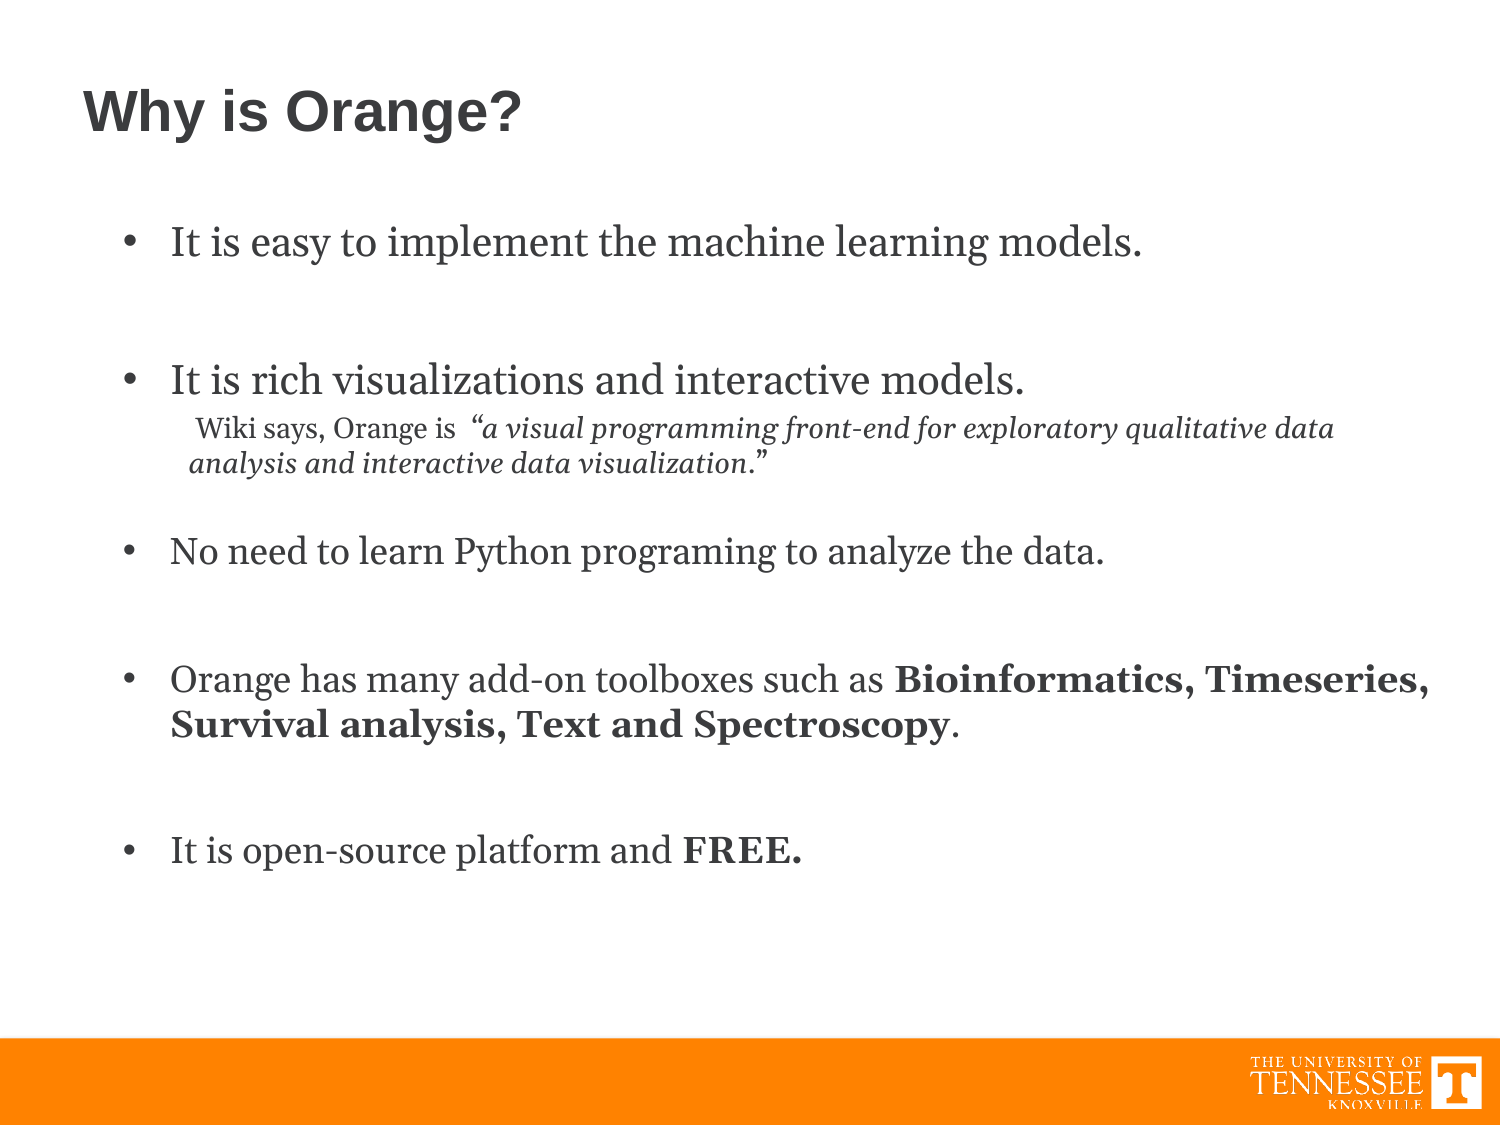

# Why is Orange?
It is easy to implement the machine learning models.

It is rich visualizations and interactive models.
 Wiki says, Orange is  “a visual programming front-end for exploratory qualitative data analysis and interactive data visualization.”

No need to learn Python programing to analyze the data.

Orange has many add-on toolboxes such as Bioinformatics, Timeseries, Survival analysis, Text and Spectroscopy.

It is open-source platform and FREE.